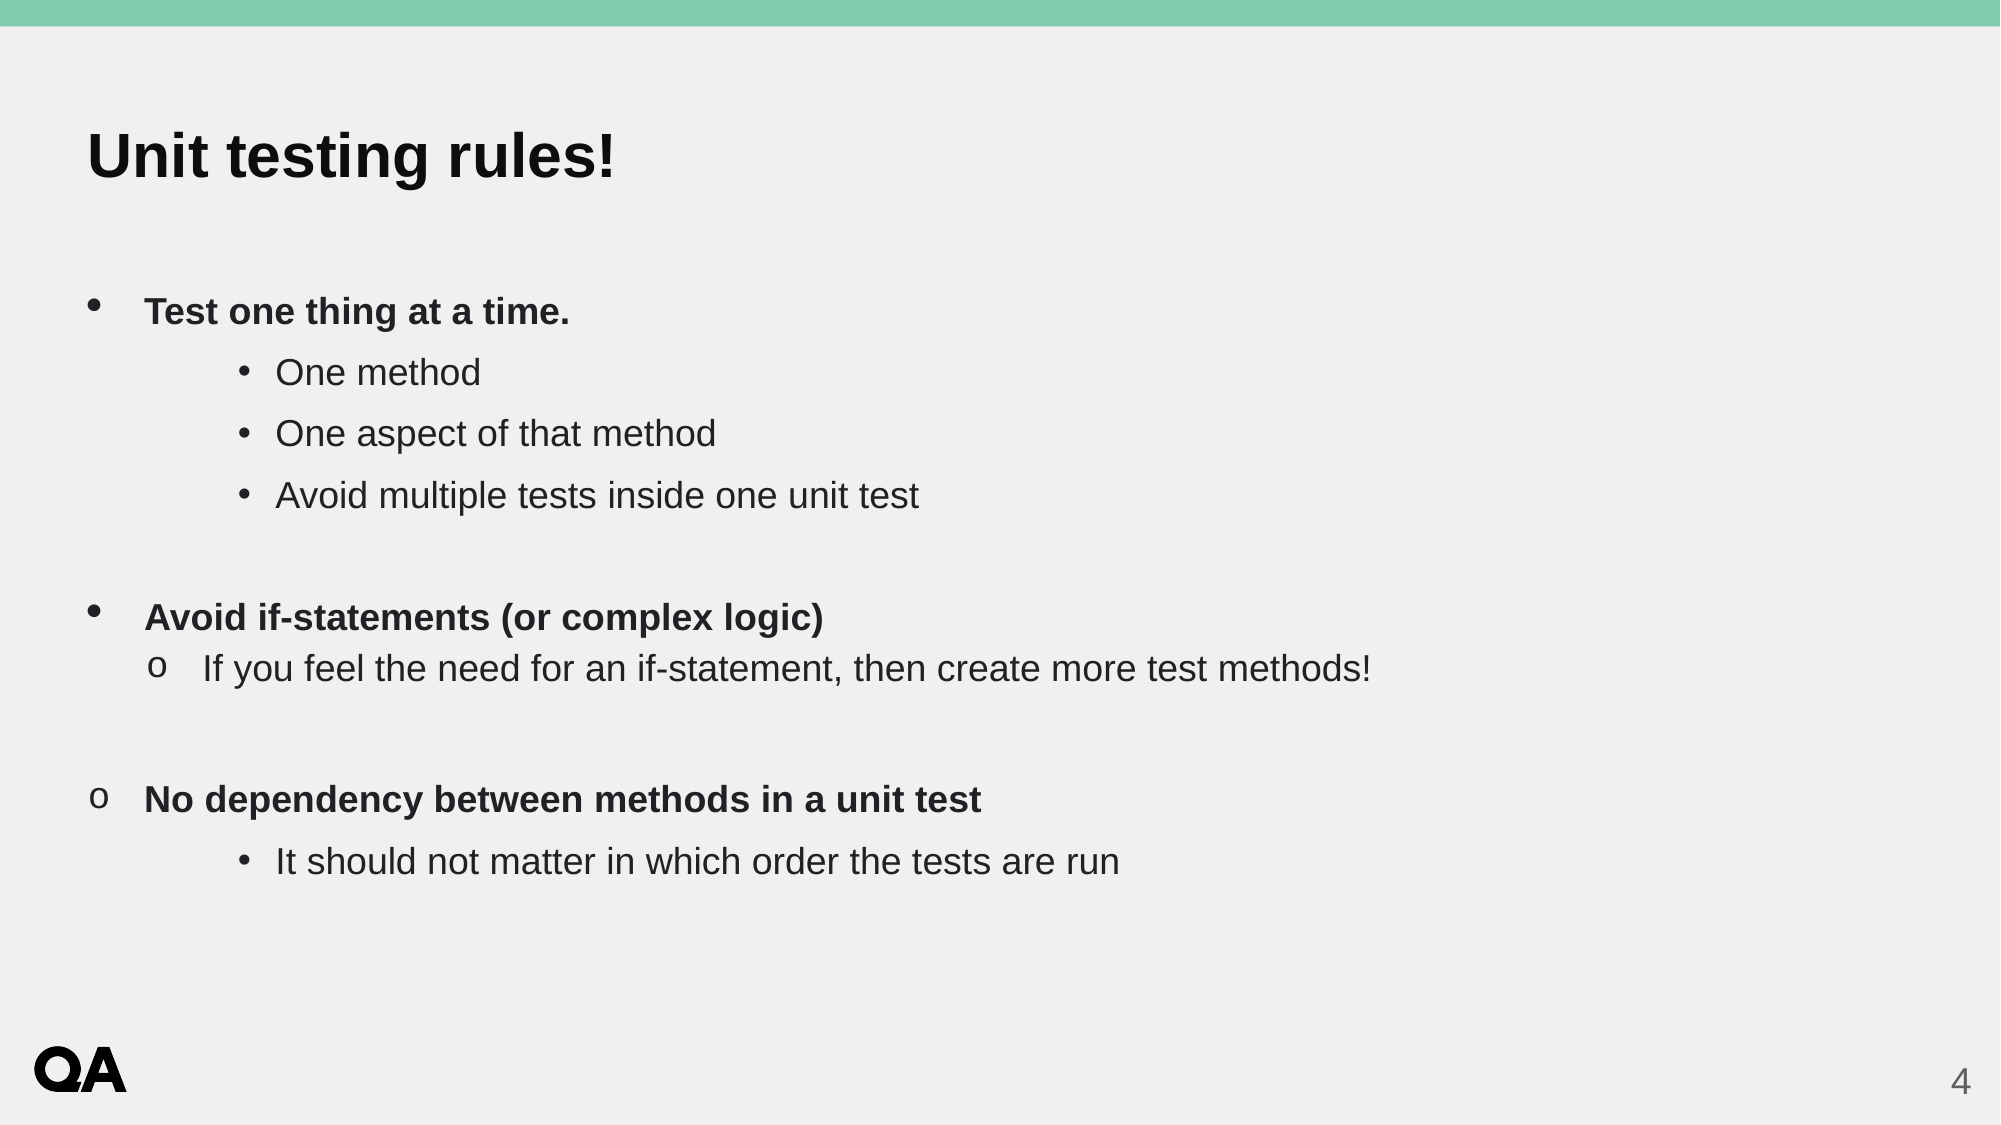

# Unit testing rules!
Test one thing at a time.
One method
One aspect of that method
Avoid multiple tests inside one unit test

Avoid if-statements (or complex logic)
If you feel the need for an if-statement, then create more test methods!

No dependency between methods in a unit test
It should not matter in which order the tests are run

4